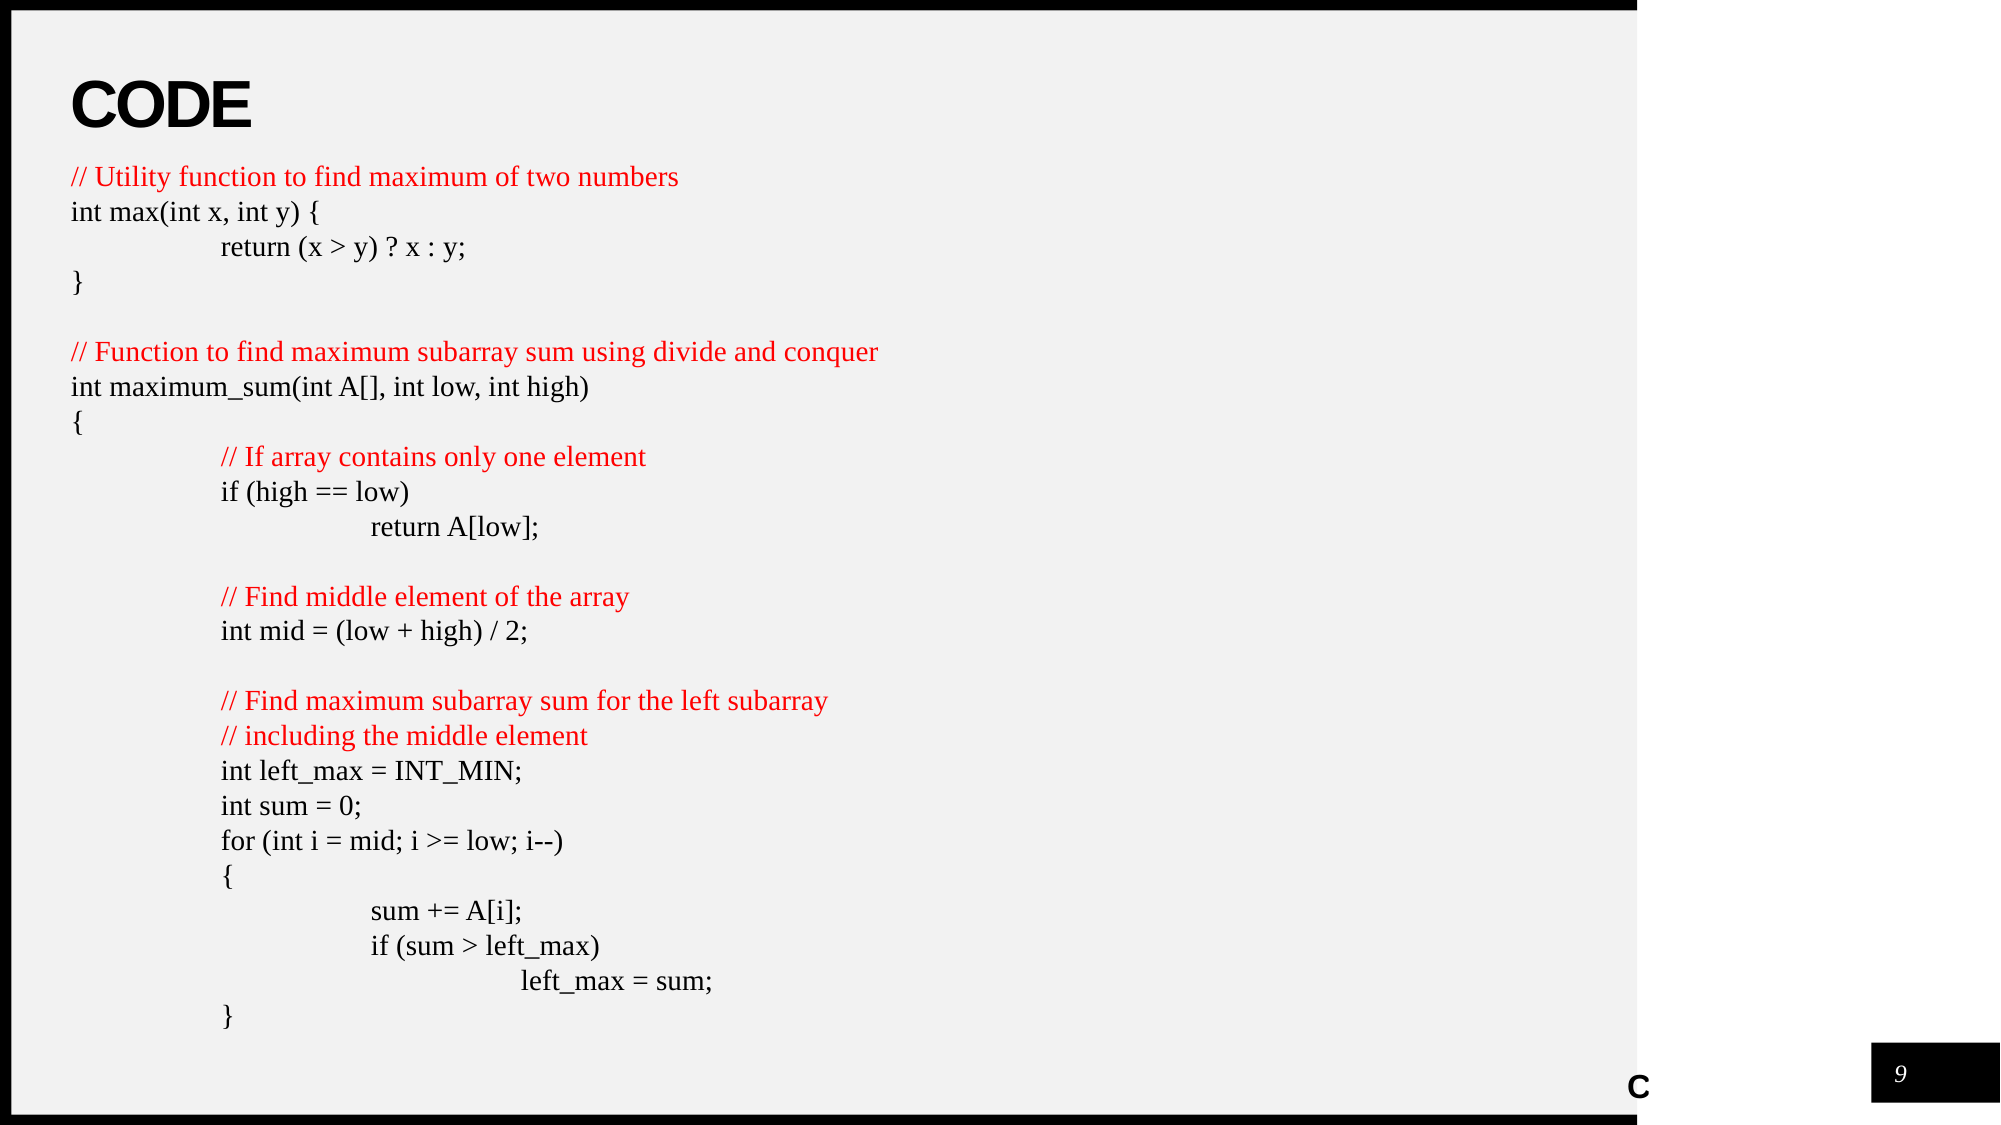

# CODE
// Utility function to find maximum of two numbers
int max(int x, int y) {
	return (x > y) ? x : y;
}

// Function to find maximum subarray sum using divide and conquer
int maximum_sum(int A[], int low, int high)
{
	// If array contains only one element
	if (high == low)
		return A[low];

	// Find middle element of the array
	int mid = (low + high) / 2;

	// Find maximum subarray sum for the left subarray
	// including the middle element
	int left_max = INT_MIN;
	int sum = 0;
	for (int i = mid; i >= low; i--)
	{
		sum += A[i];
		if (sum > left_max)
			left_max = sum;
	}

9